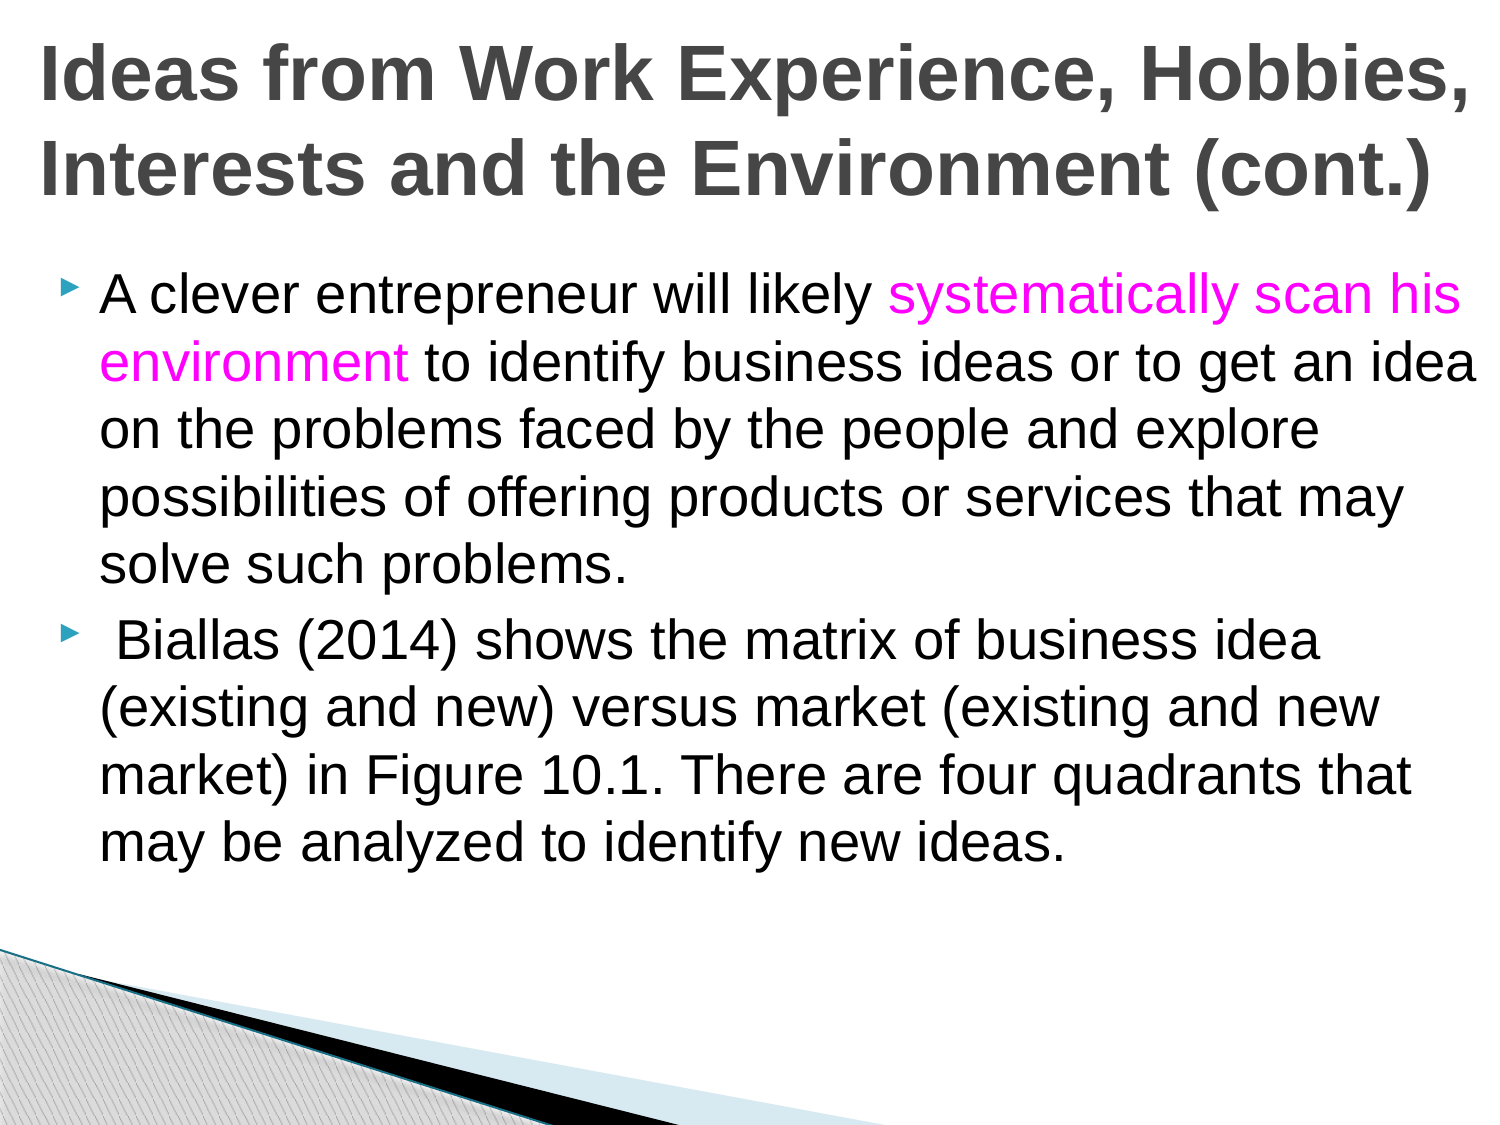

# Ideas from Work Experience, Hobbies, Interests and the Environment (cont.)
A clever entrepreneur will likely systematically scan his environment to identify business ideas or to get an idea on the problems faced by the people and explore possibilities of offering products or services that may solve such problems.
 Biallas (2014) shows the matrix of business idea (existing and new) versus market (existing and new market) in Figure 10.1. There are four quadrants that may be analyzed to identify new ideas.